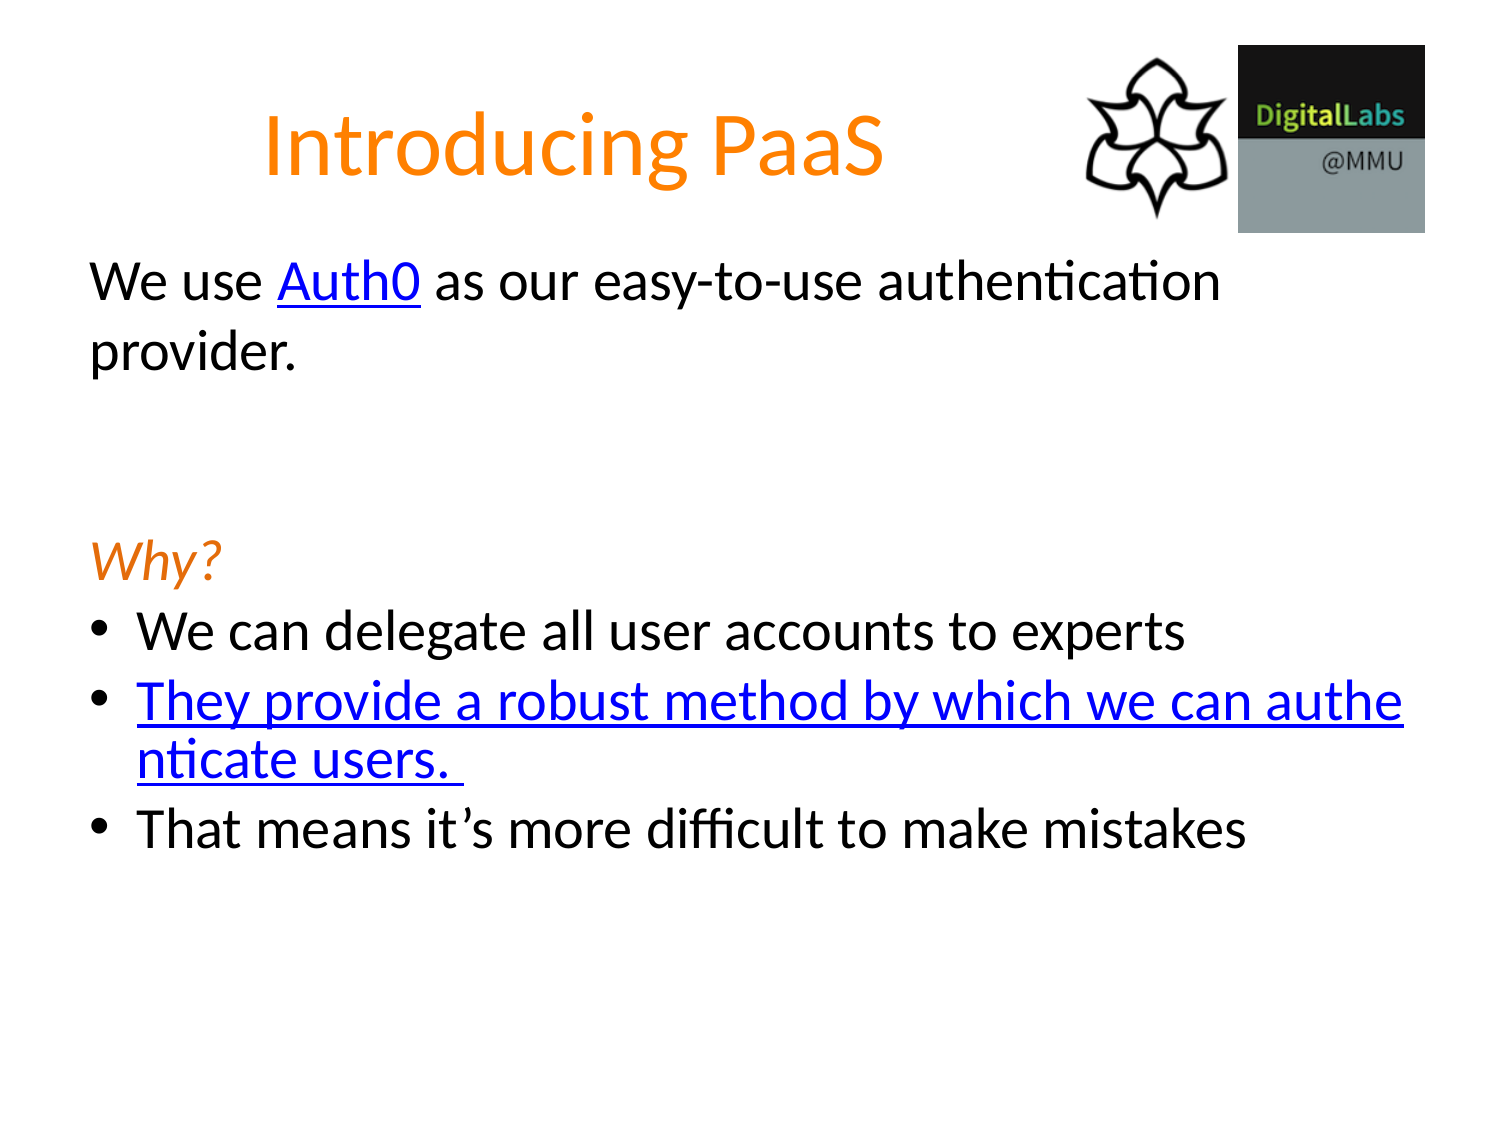

# Introducing PaaS
We use Auth0 as our easy-to-use authentication provider.

Why?
We can delegate all user accounts to experts
They provide a robust method by which we can authenticate users.
That means it’s more difficult to make mistakes